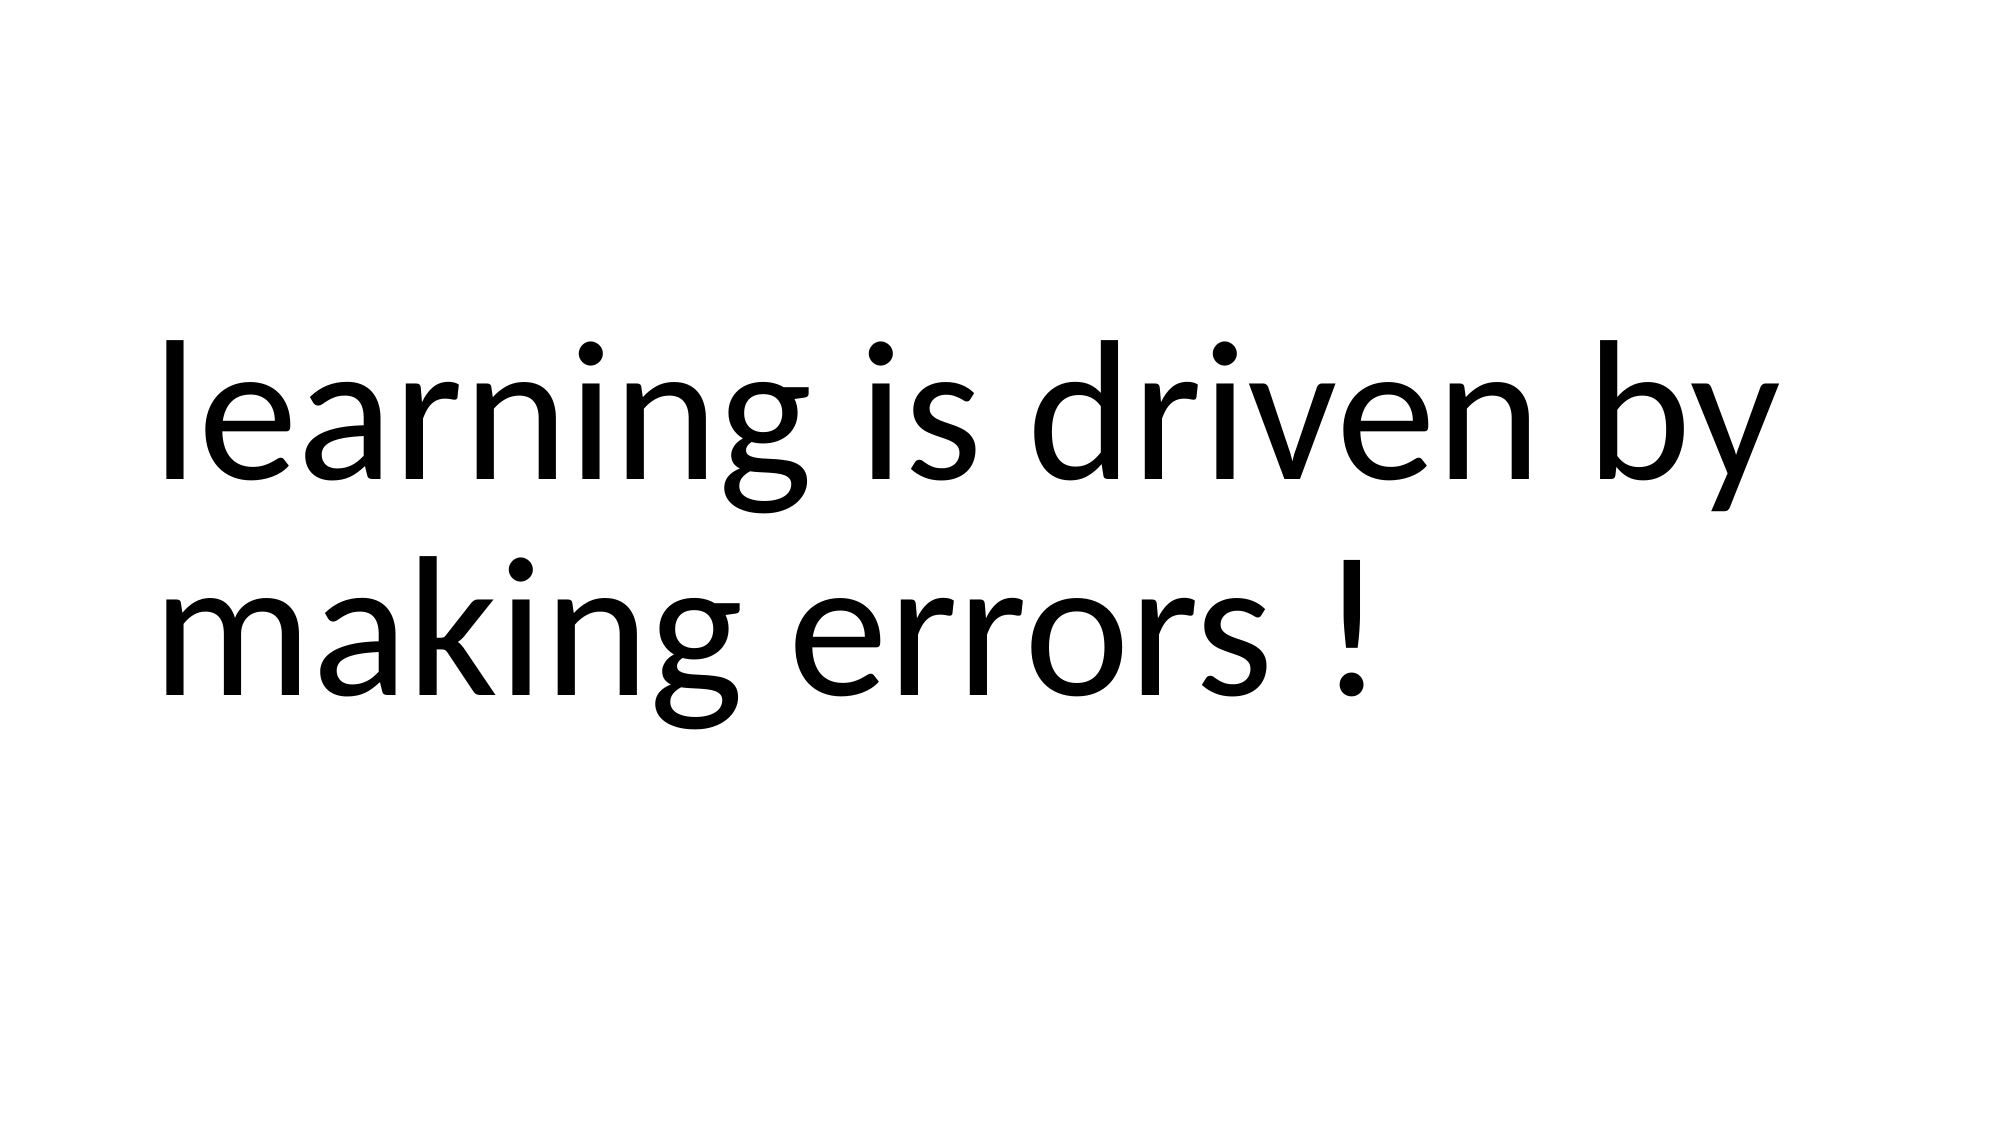

learning is driven by making errors !